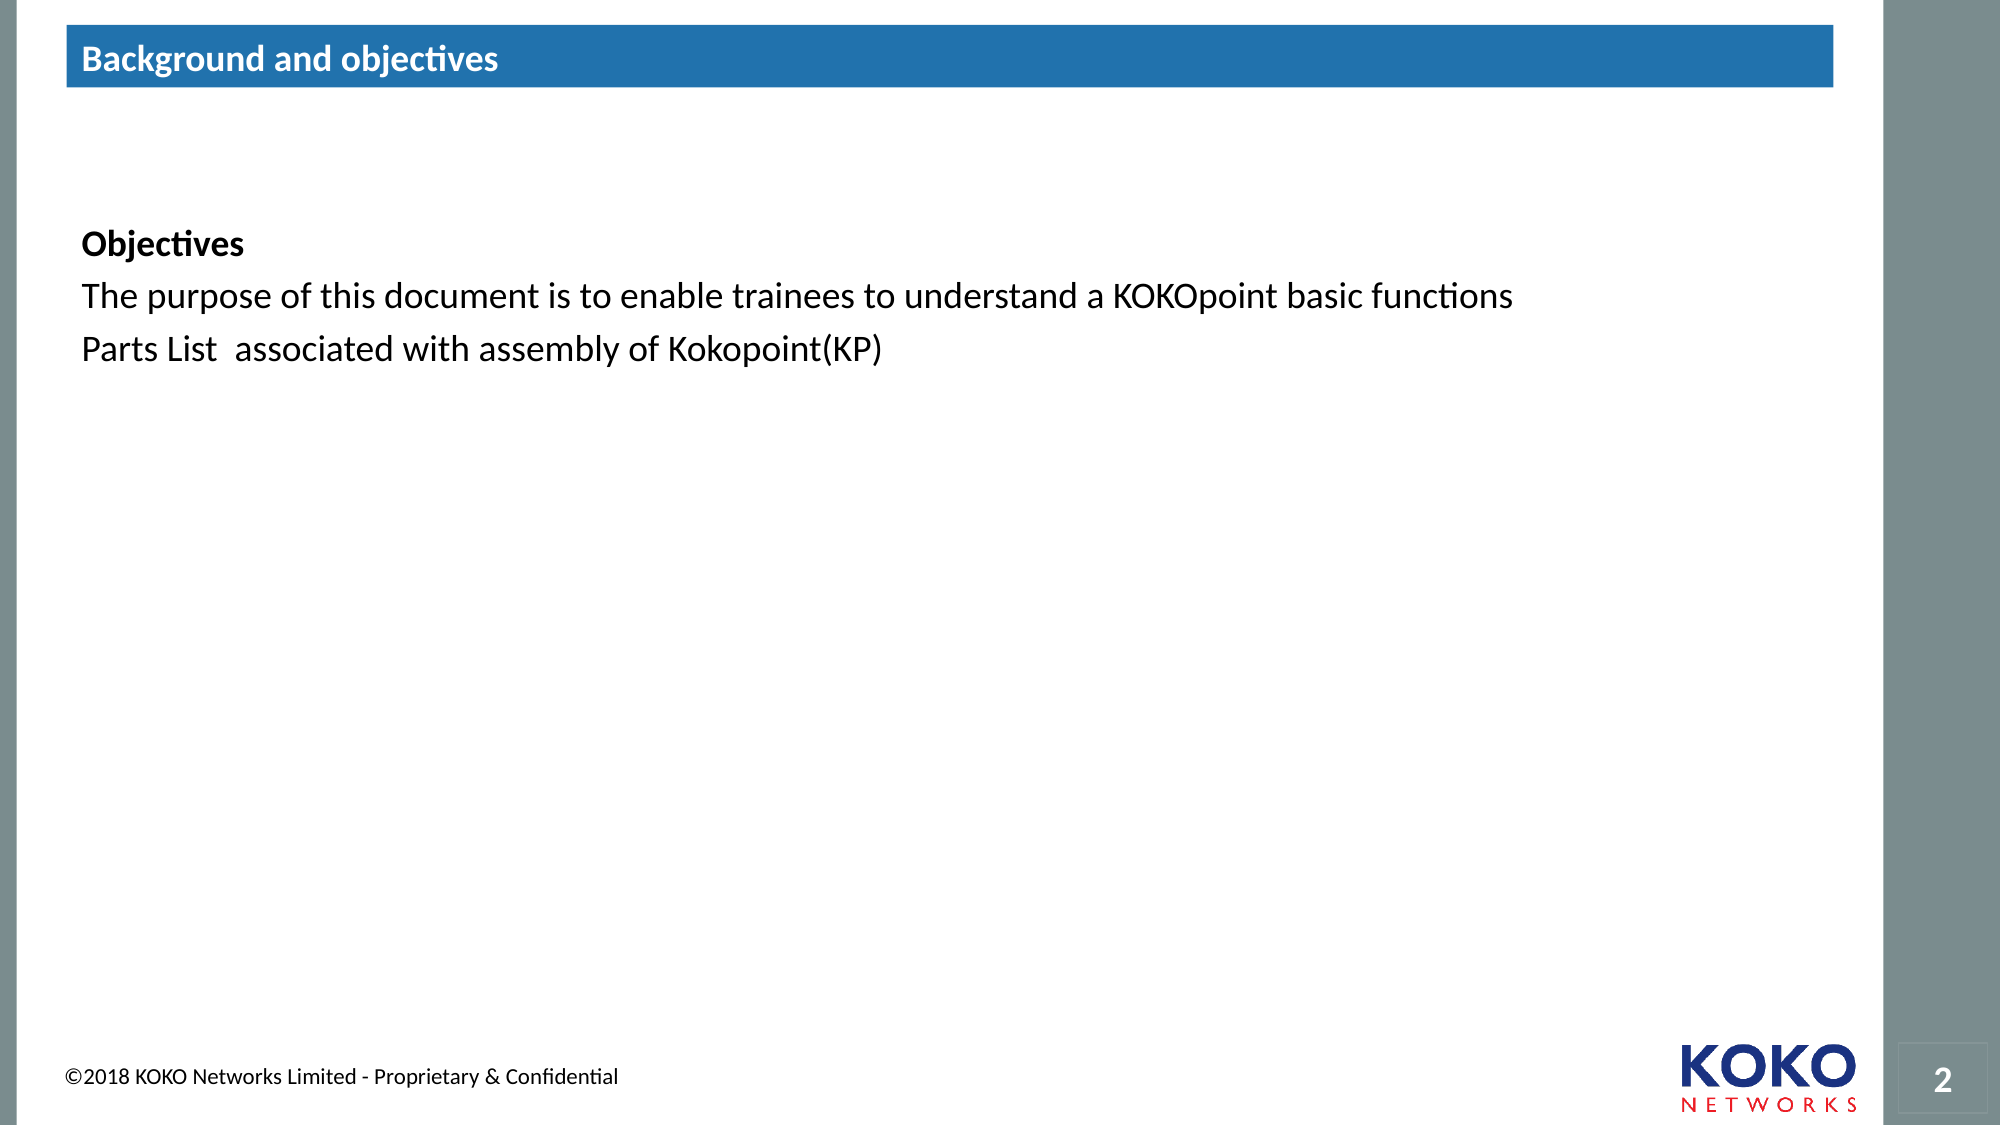

Background and objectives

Objectives
The purpose of this document is to enable trainees to understand a KOKOpoint basic functions
Parts List  associated with assembly of Kokopoint(KP)

#
2